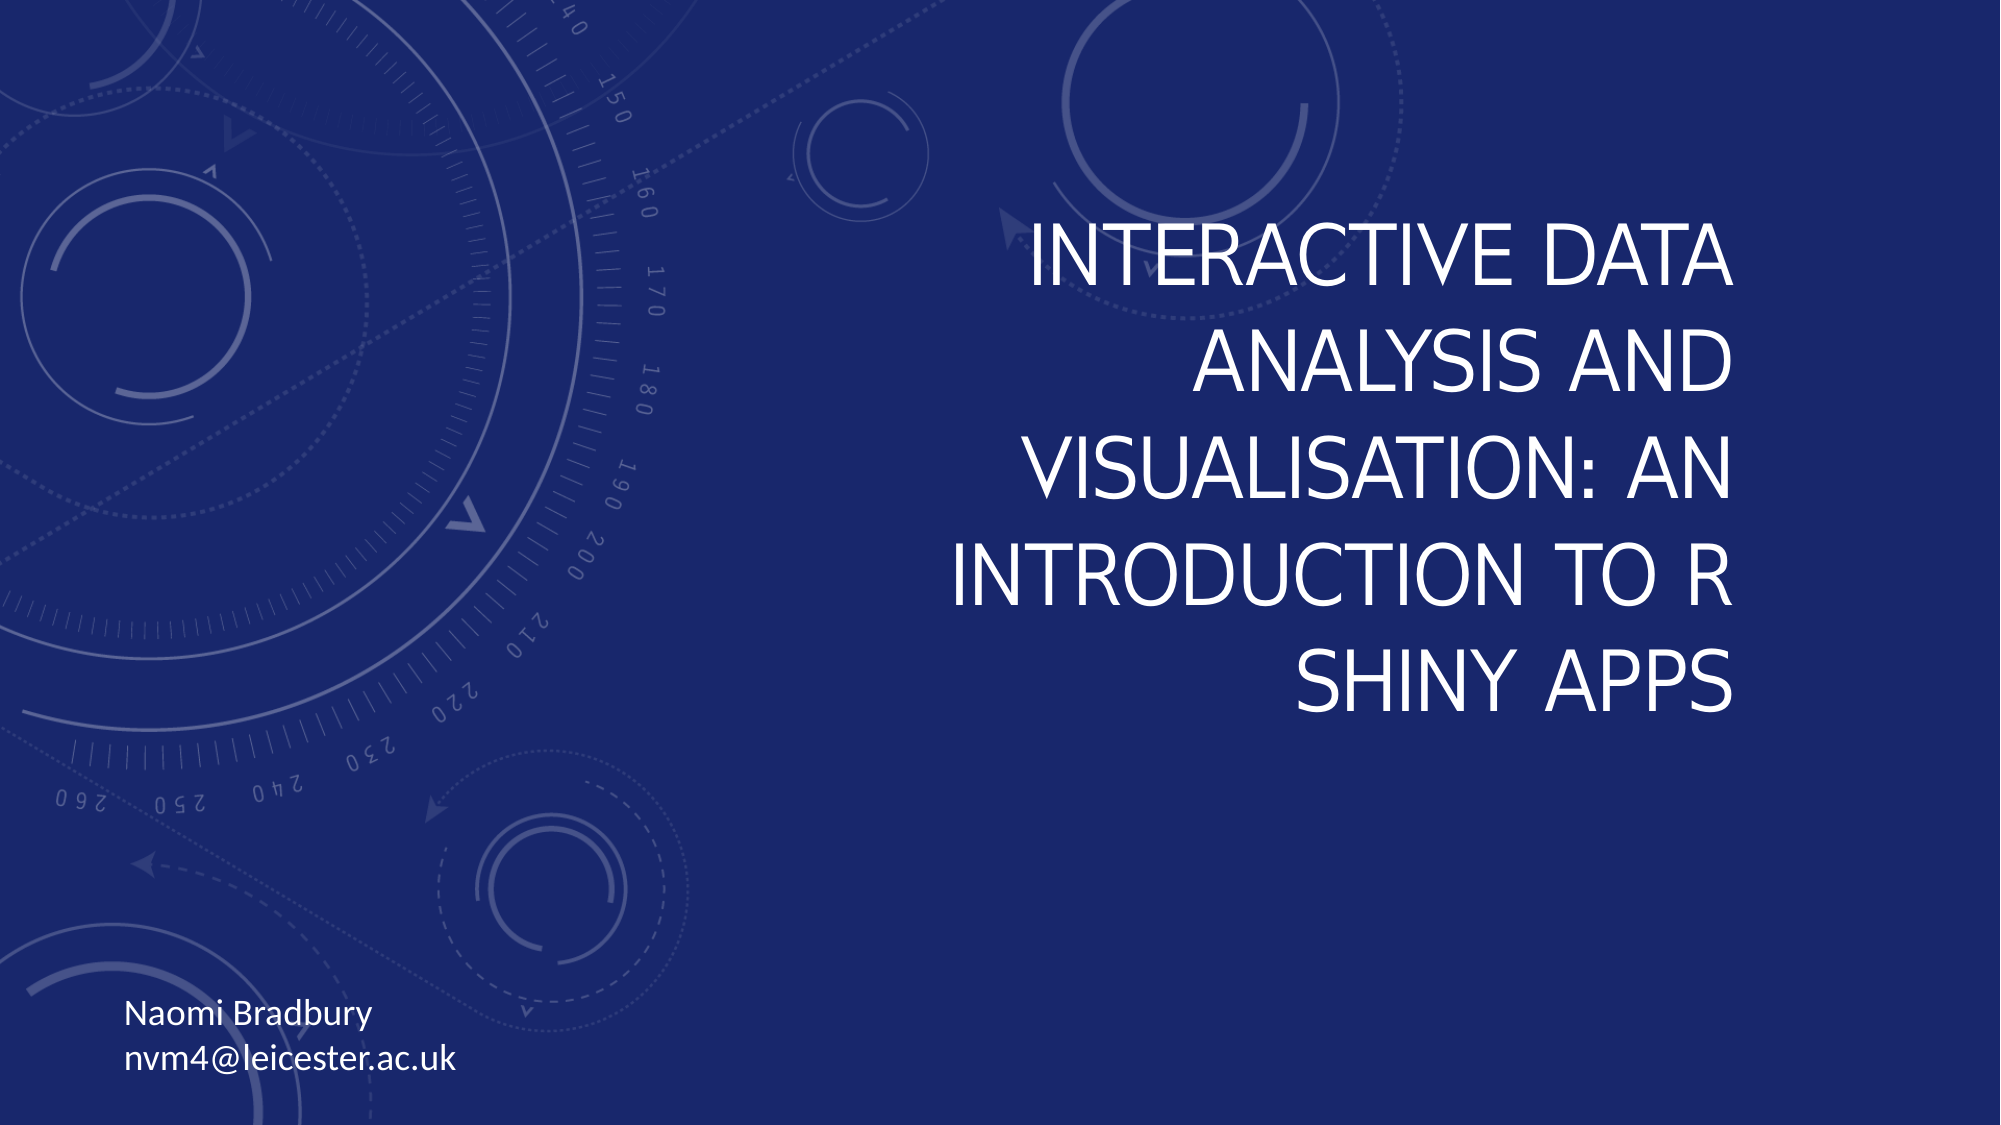

# Interactive data analysis and visualisation: an introduction to R Shiny apps
Naomi Bradbury nvm4@leicester.ac.uk